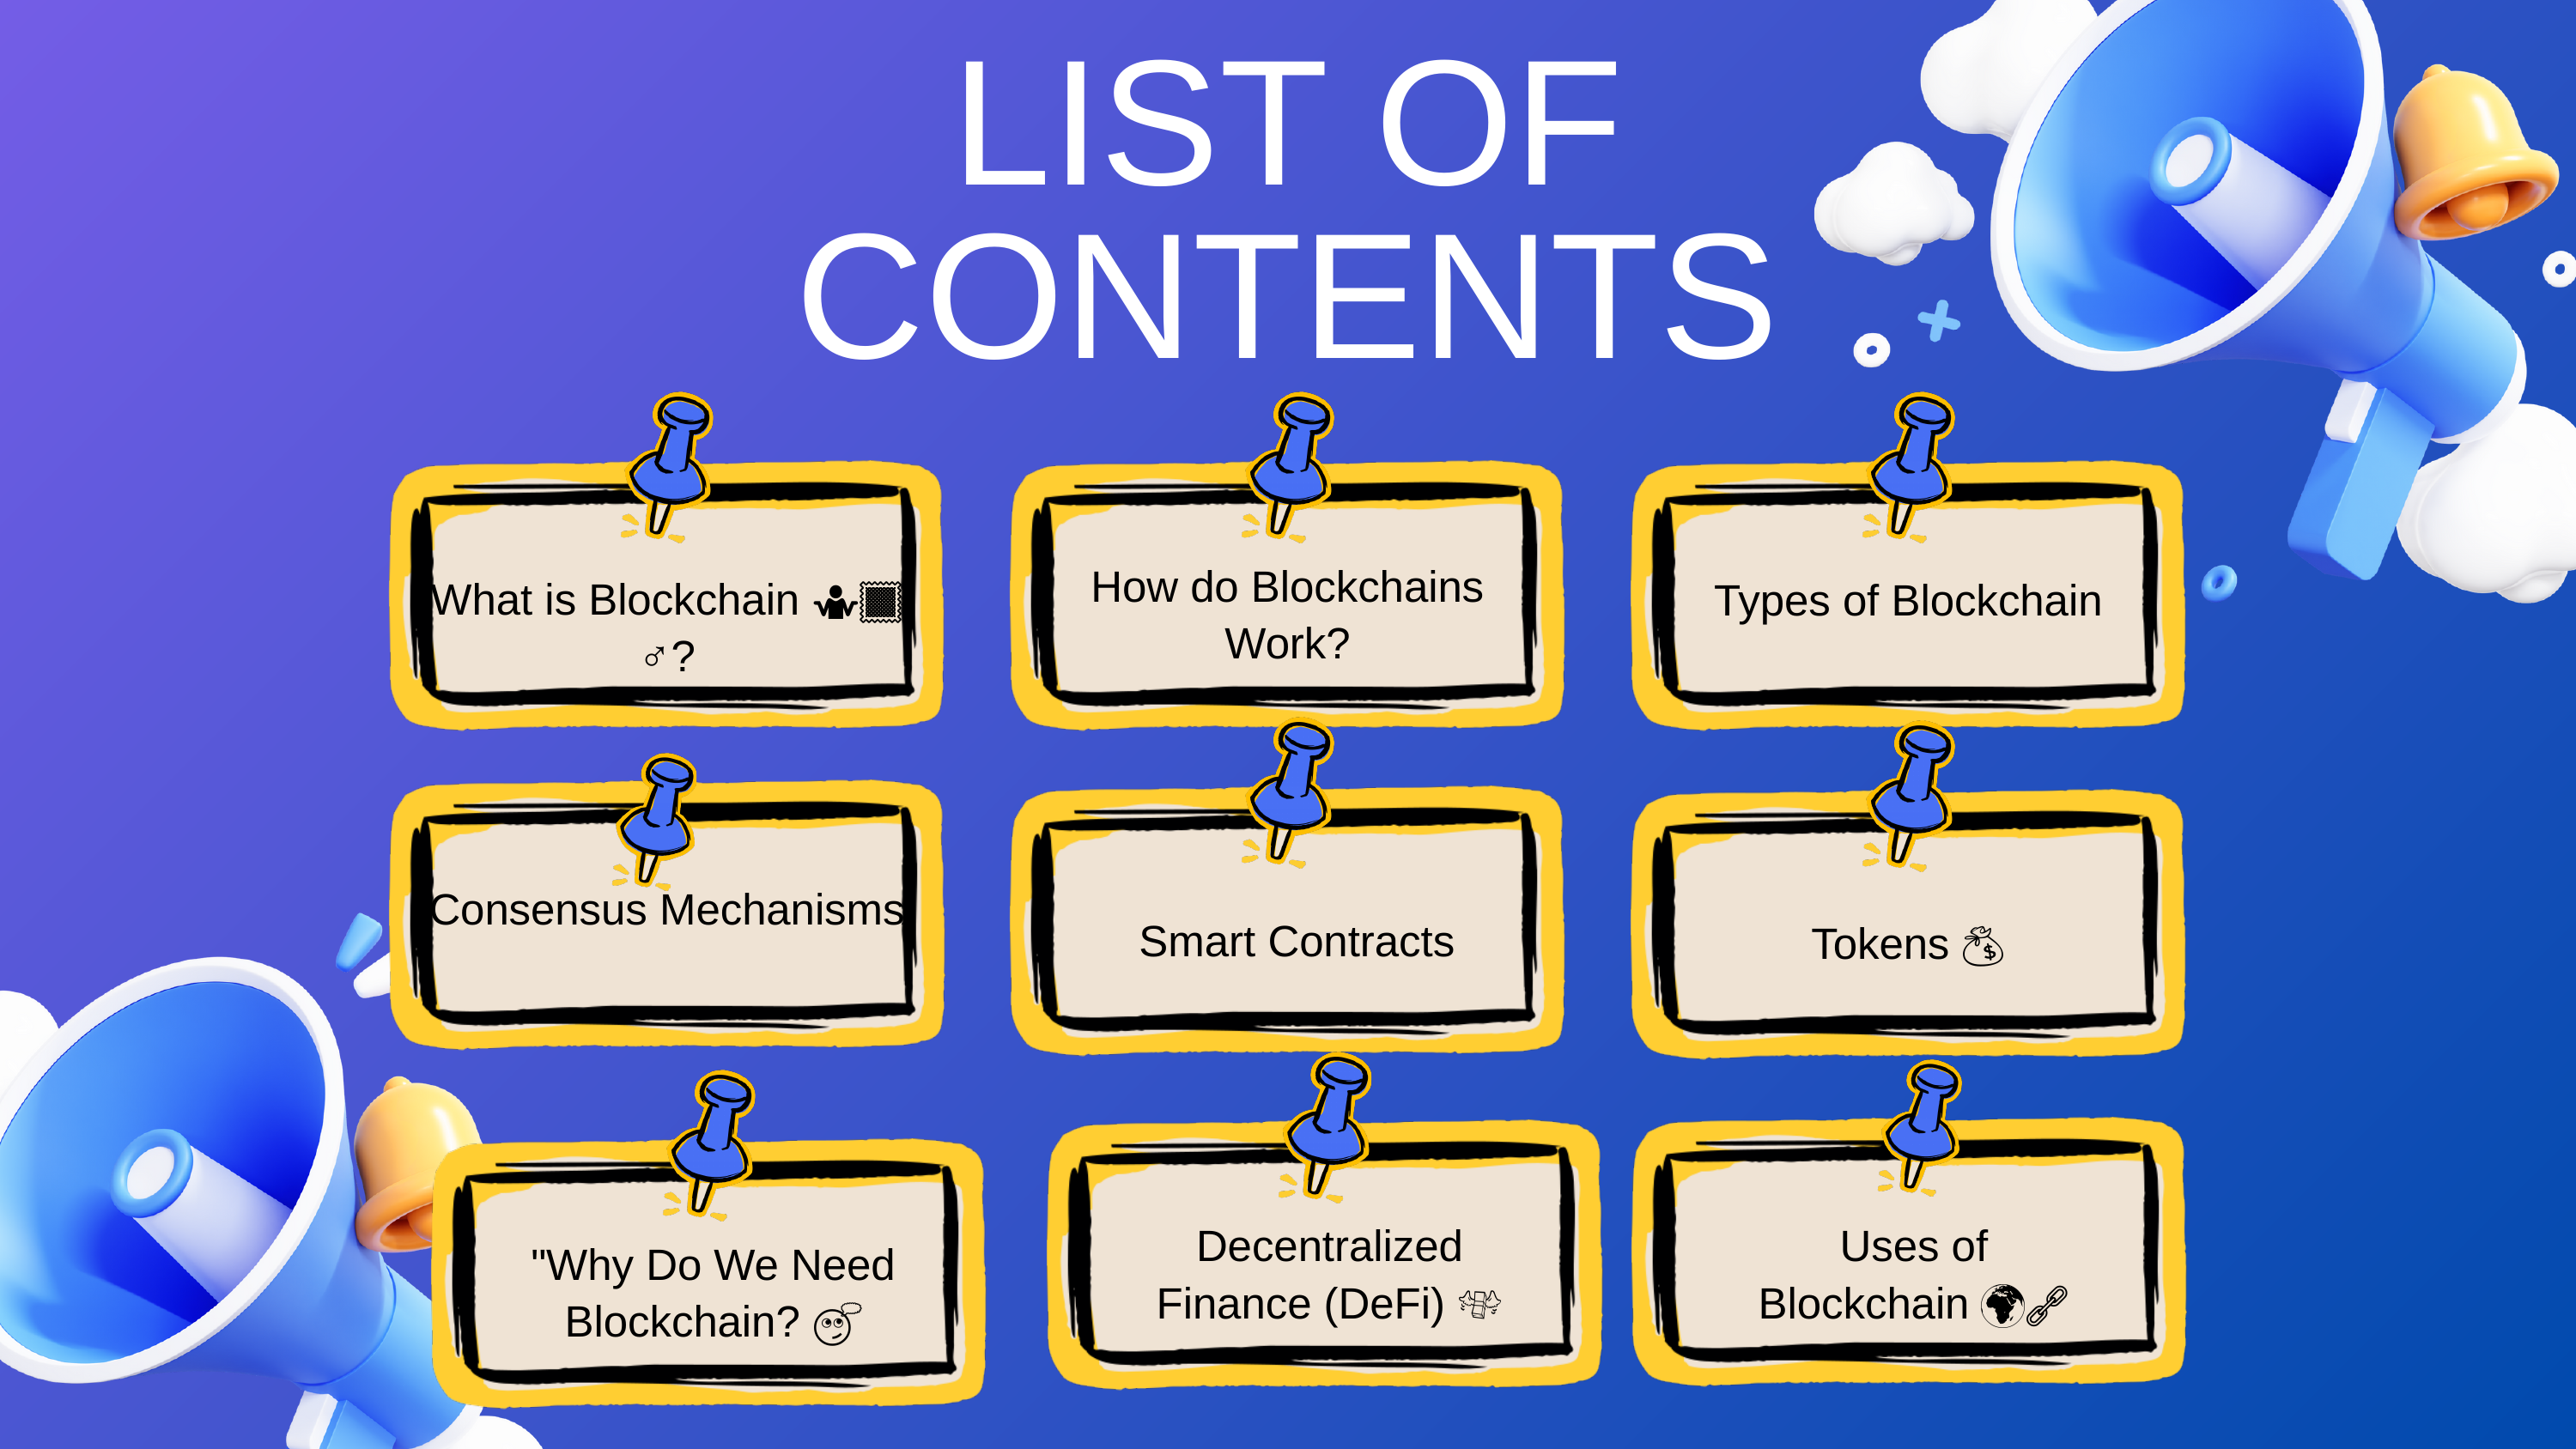

LIST OF CONTENTS

How do Blockchains Work?
What is Blockchain 🤷🏾‍♂️?
Types of Blockchain

Consensus Mechanisms
Smart Contracts
Tokens 💰

Decentralized Finance (DeFi) 💸
Uses of Blockchain 🌍🔗
"Why Do We Need Blockchain? 🤔